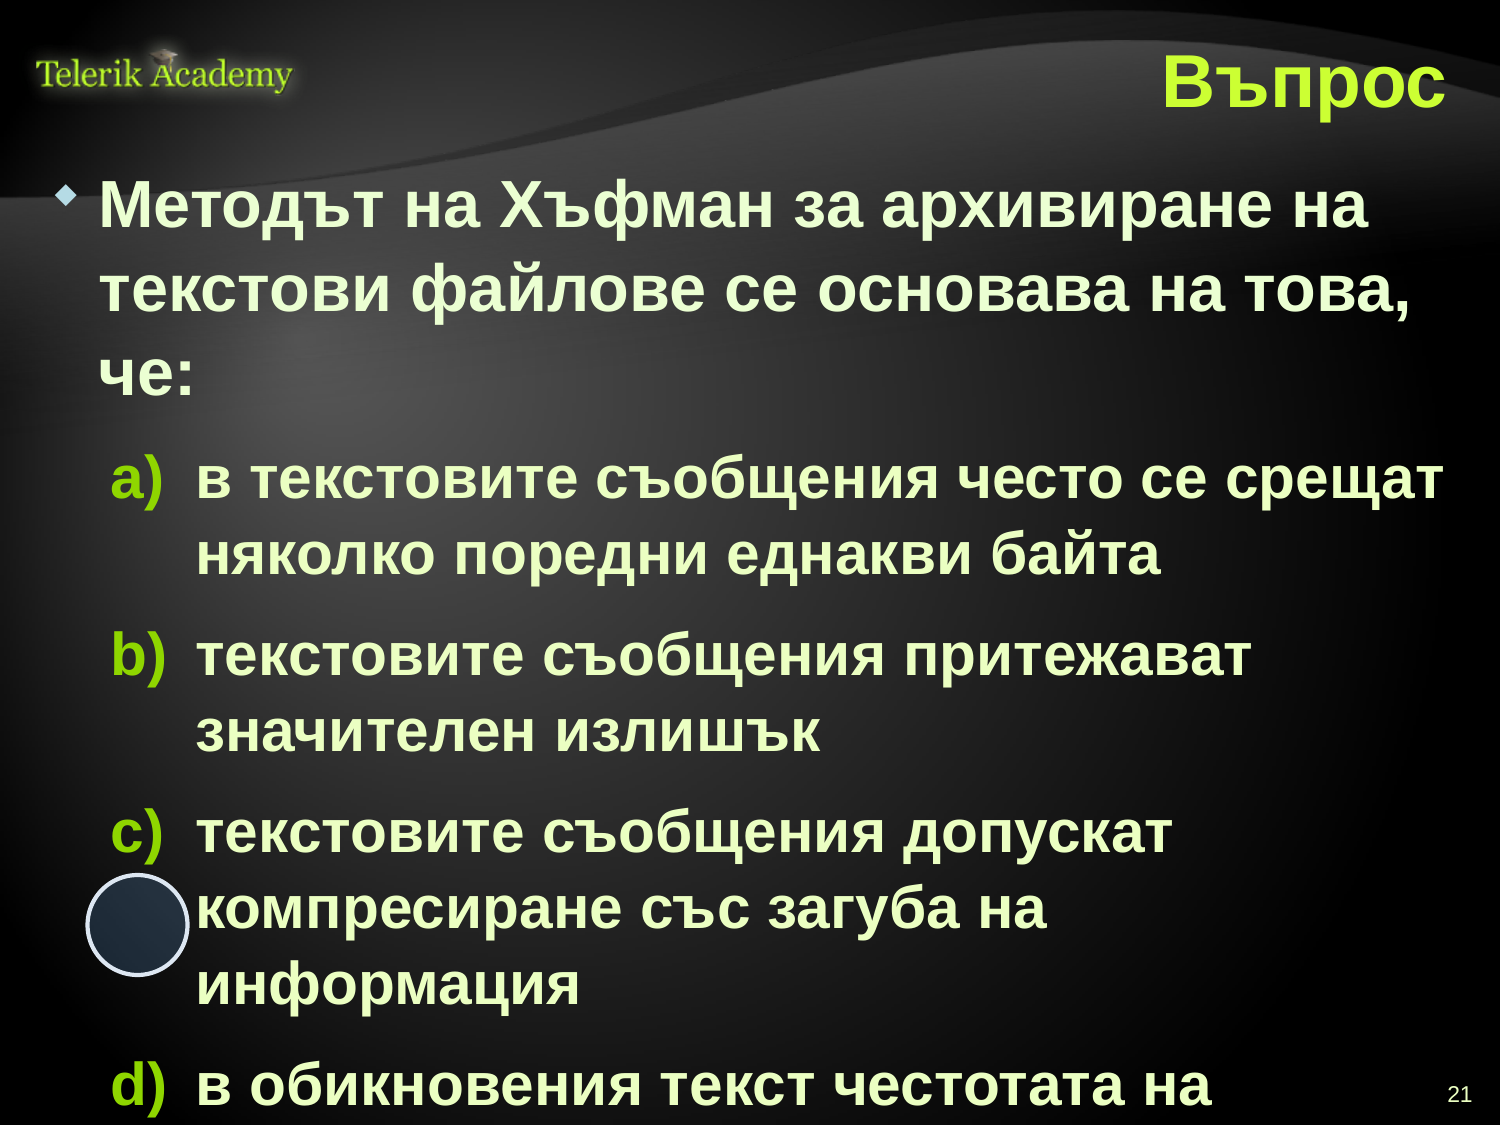

# Въпрос
Методът на Хъфман за архивиране на текстови файлове се основава на това, че:
в текстовите съобщения често се срещат няколко поредни еднакви байта
текстовите съобщения притежават значителен излишък
текстовите съобщения допускат компресиране със загуба на информация
в обикновения текст честотата на използване на различните символи е различна

21